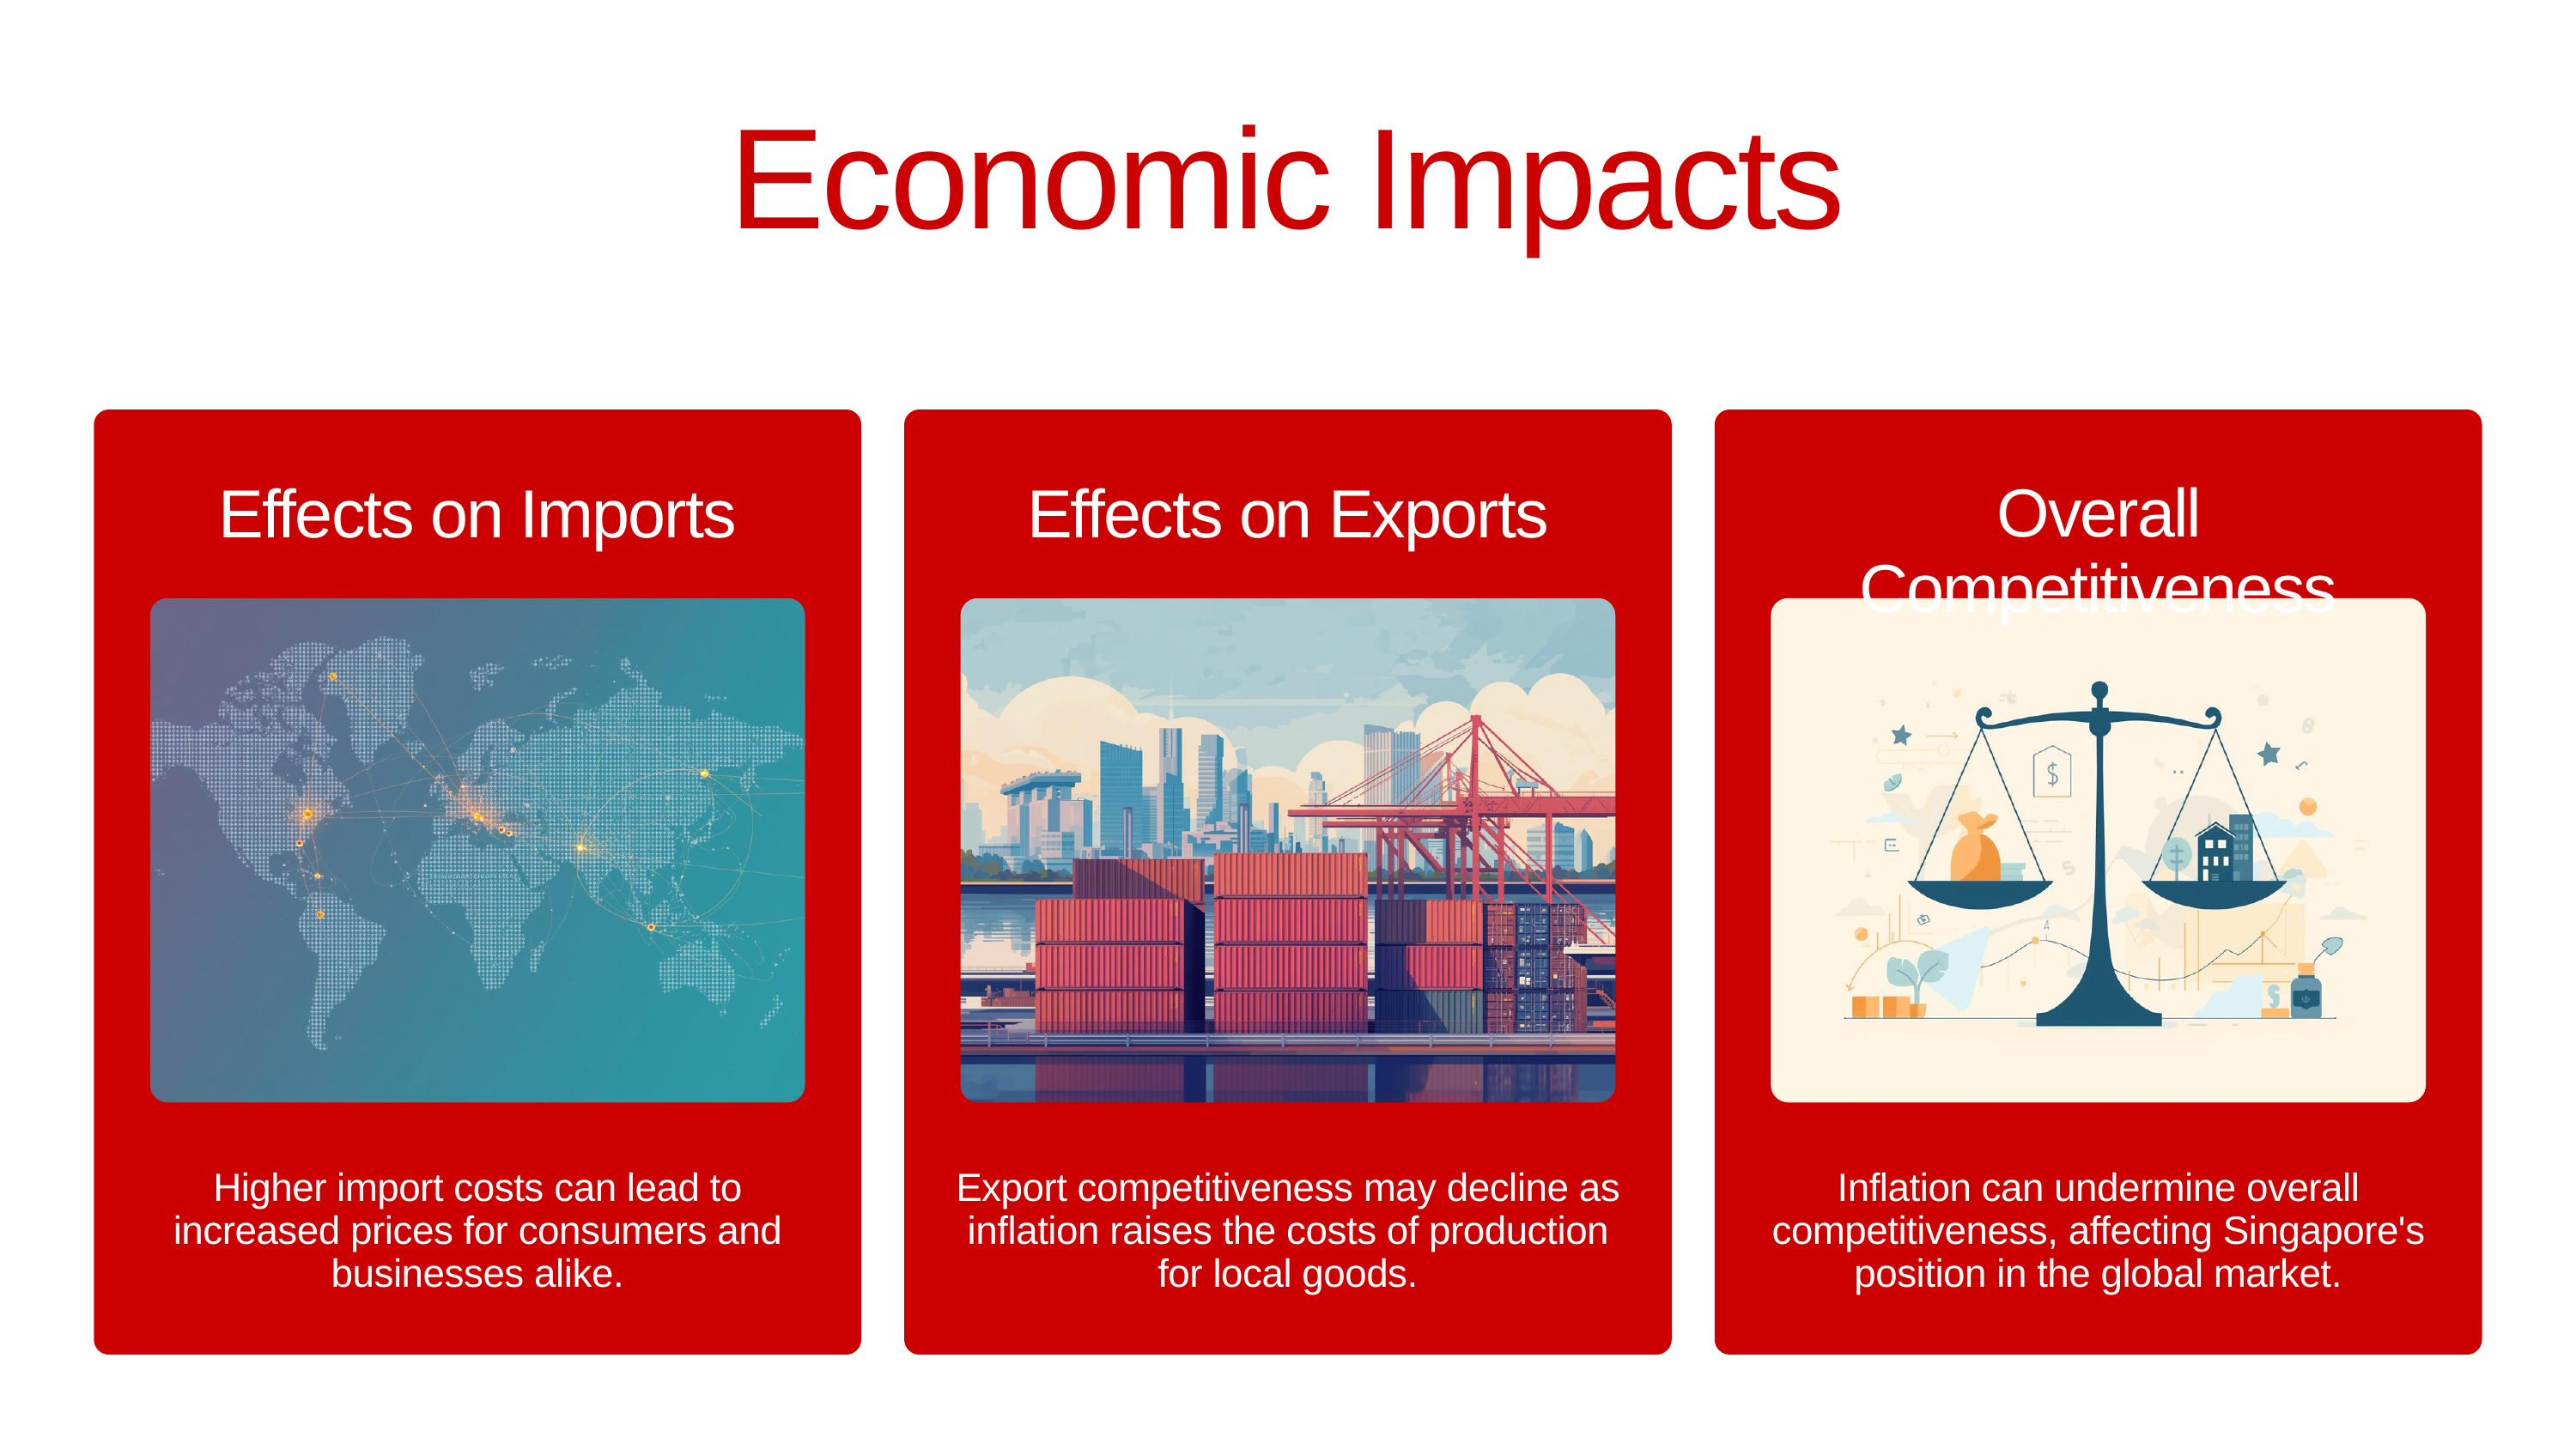

Economic Impacts

Effects on Imports
Effects on Exports
Overall Competitiveness

Inflation can undermine overall competitiveness, affecting Singapore's position in the global market.
Higher import costs can lead to increased prices for consumers and businesses alike.
Export competitiveness may decline as inflation raises the costs of production for local goods.